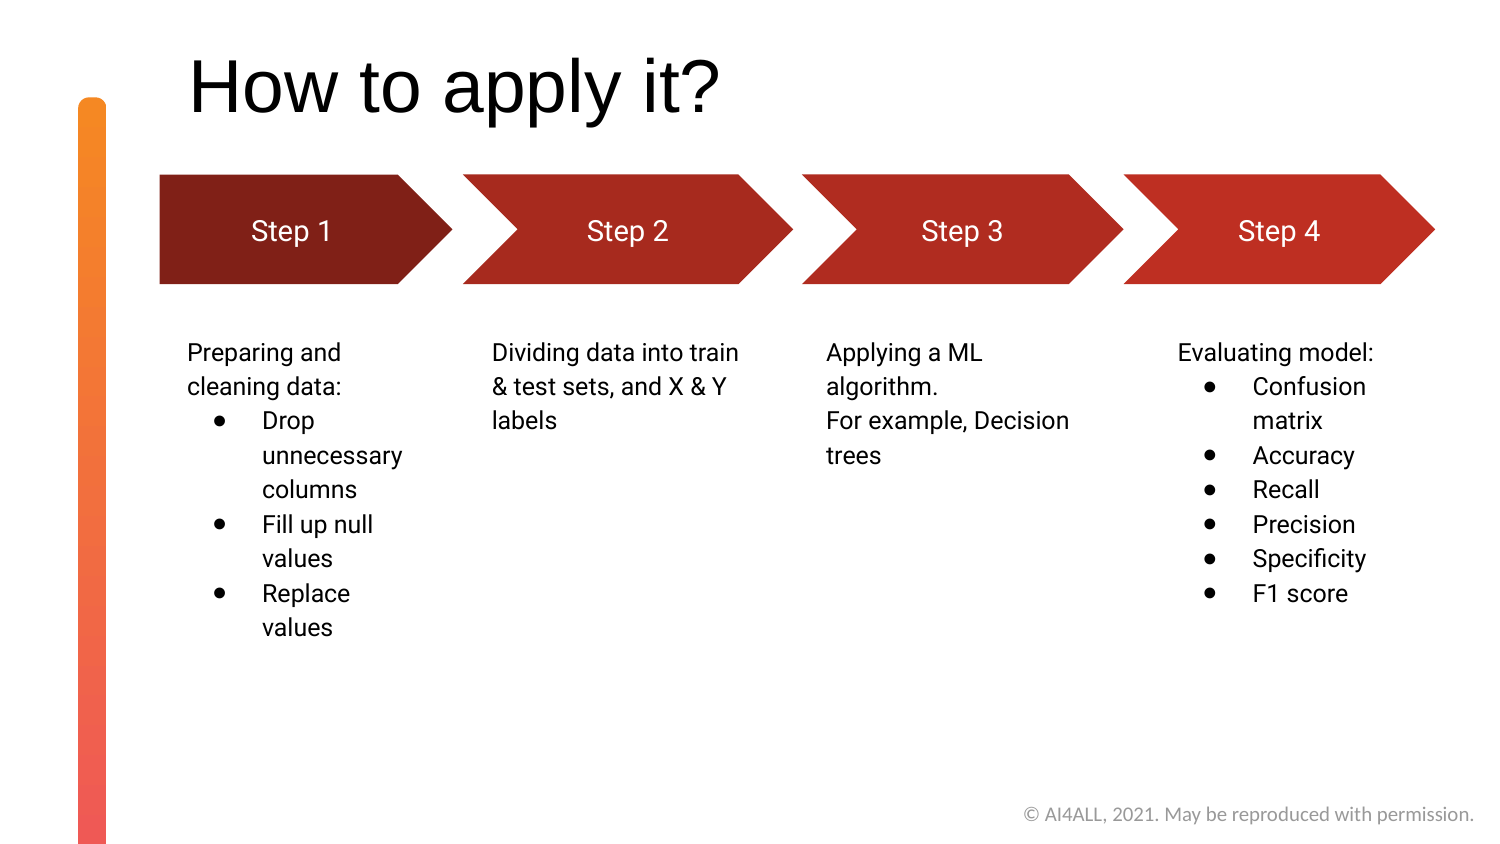

# How to apply it?
Step 2
Dividing data into train & test sets, and X & Y labels

Step 3
Applying a ML algorithm.
For example, Decision trees

Step 4
Evaluating model:
Confusion matrix
Accuracy
Recall
Precision
Specificity
F1 score
Step 1
Preparing and cleaning data:
Drop unnecessary columns
Fill up null values
Replace values